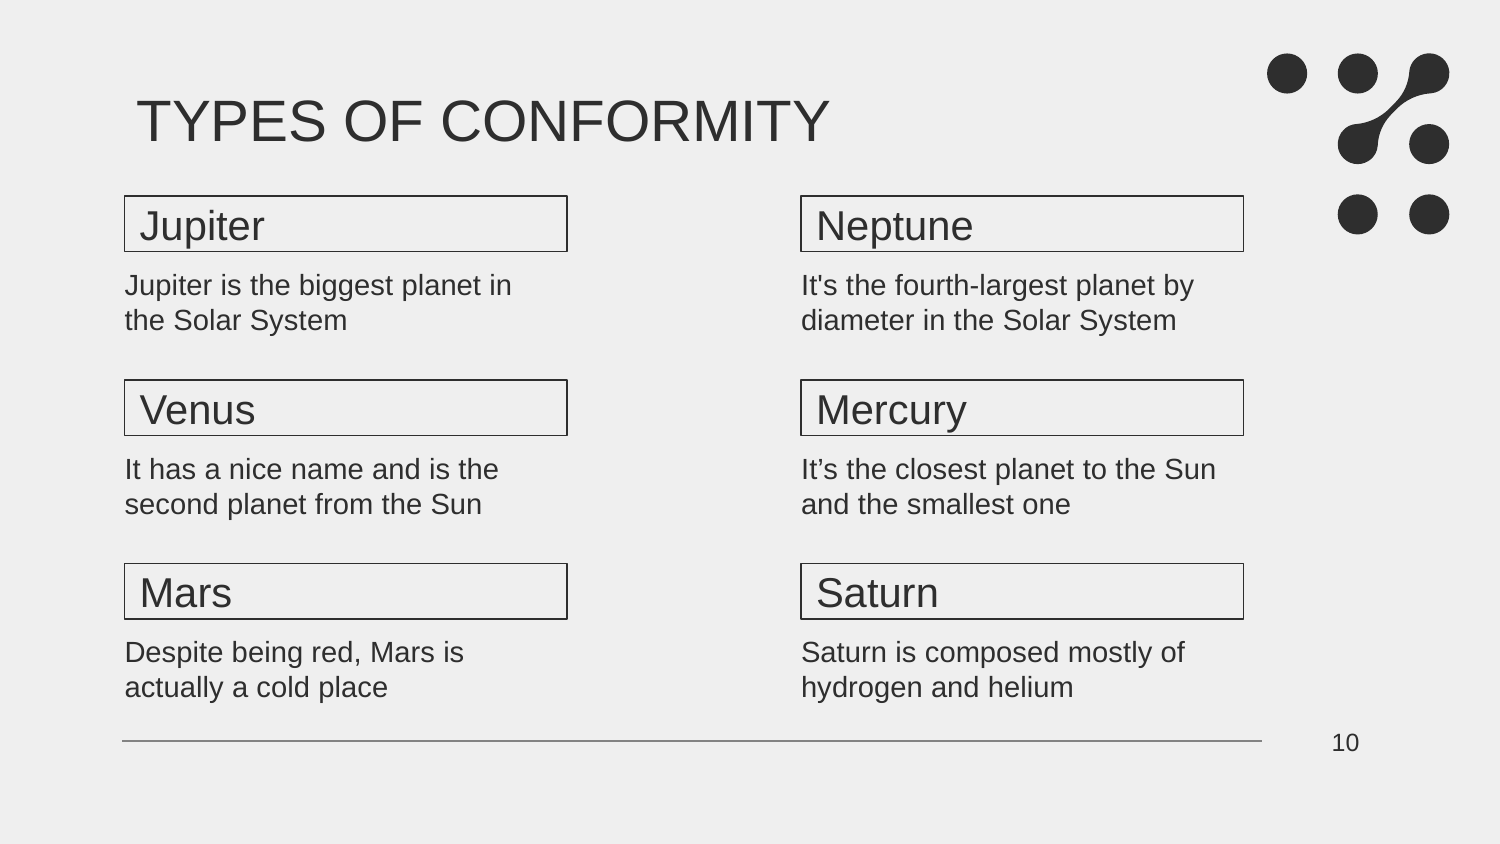

# TYPES OF CONFORMITY
Jupiter
Neptune
Jupiter is the biggest planet in the Solar System
It's the fourth-largest planet by diameter in the Solar System
Venus
Mercury
It has a nice name and is the second planet from the Sun
It’s the closest planet to the Sun and the smallest one
Mars
Saturn
Despite being red, Mars is actually a cold place
Saturn is composed mostly of hydrogen and helium
10